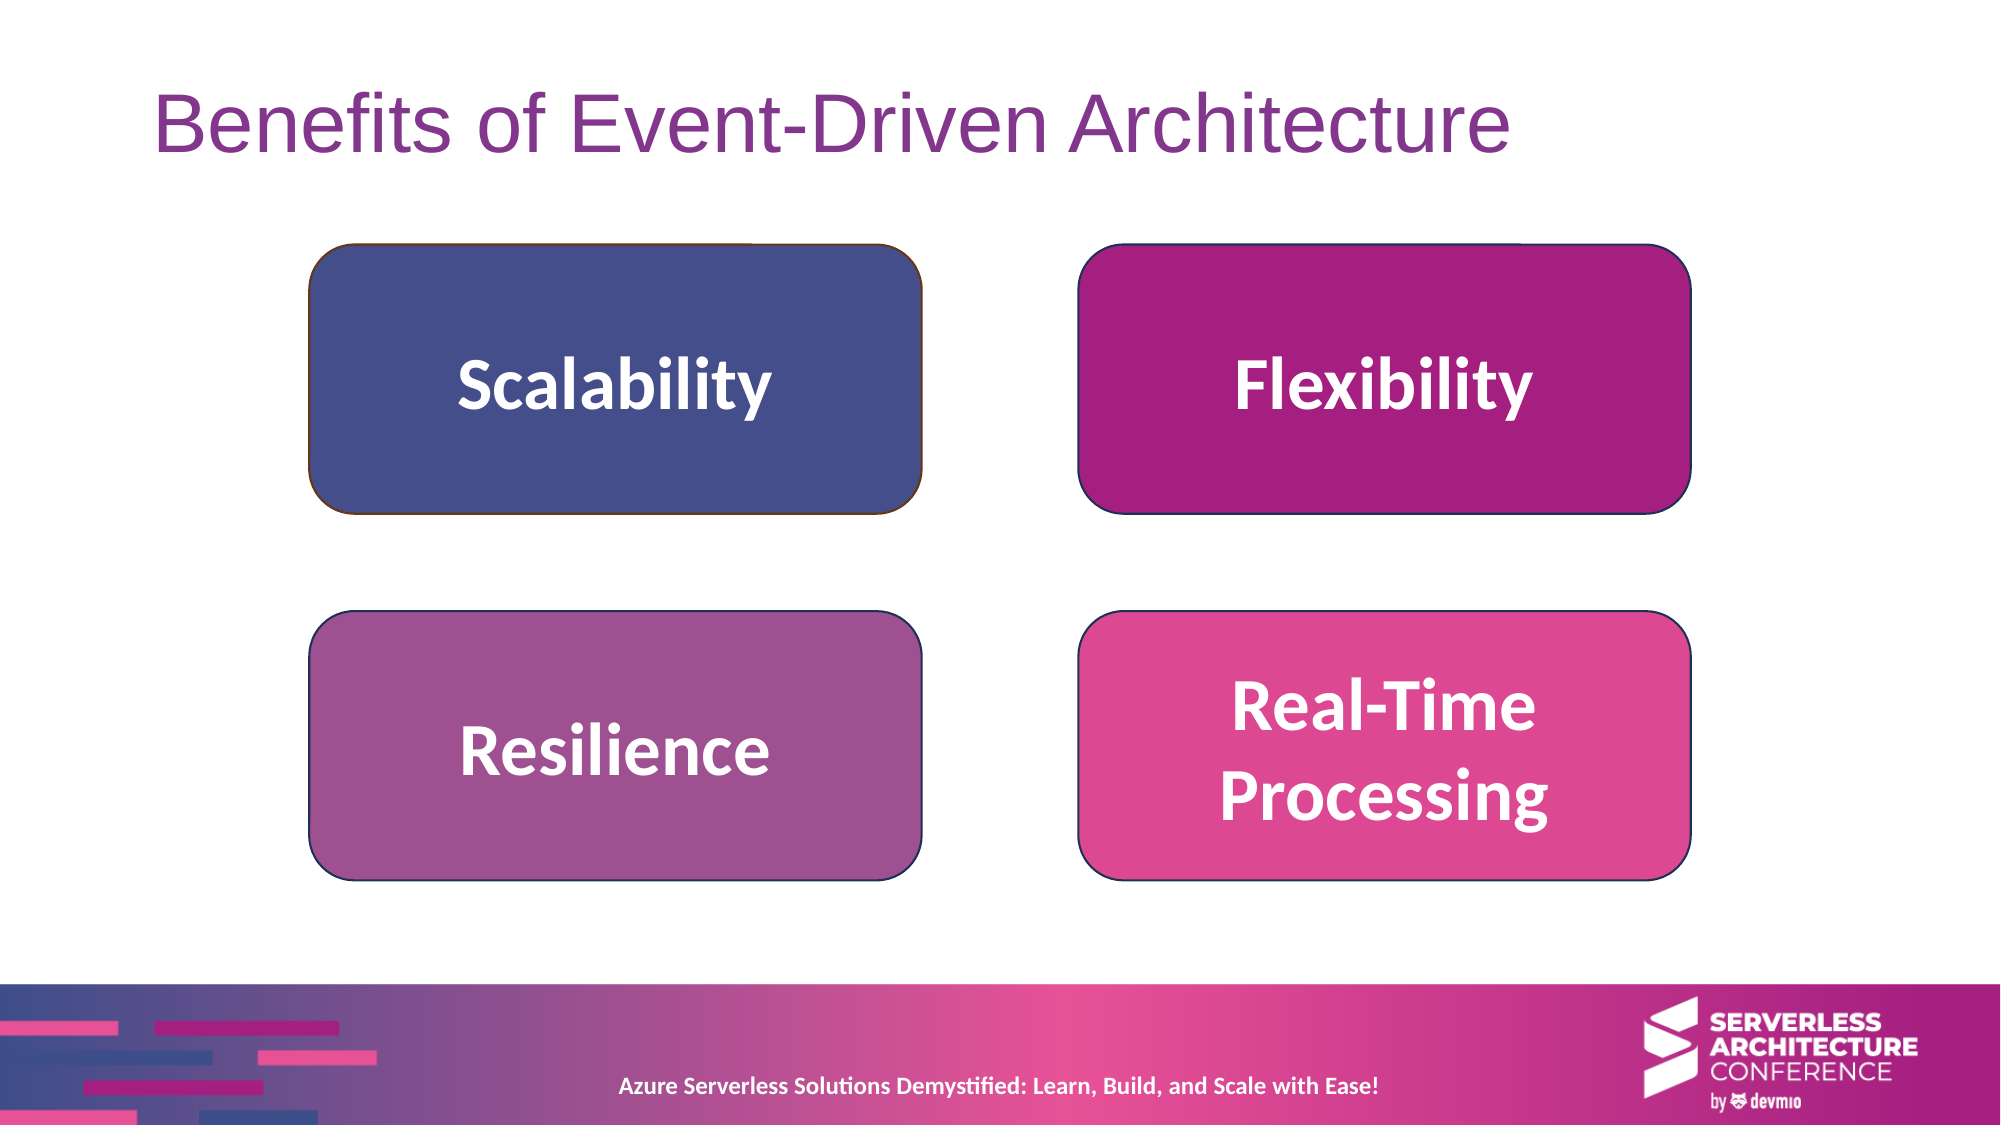

# Benefits of Event-Driven Architecture
Scalability
Flexibility
Real-Time Processing
Resilience